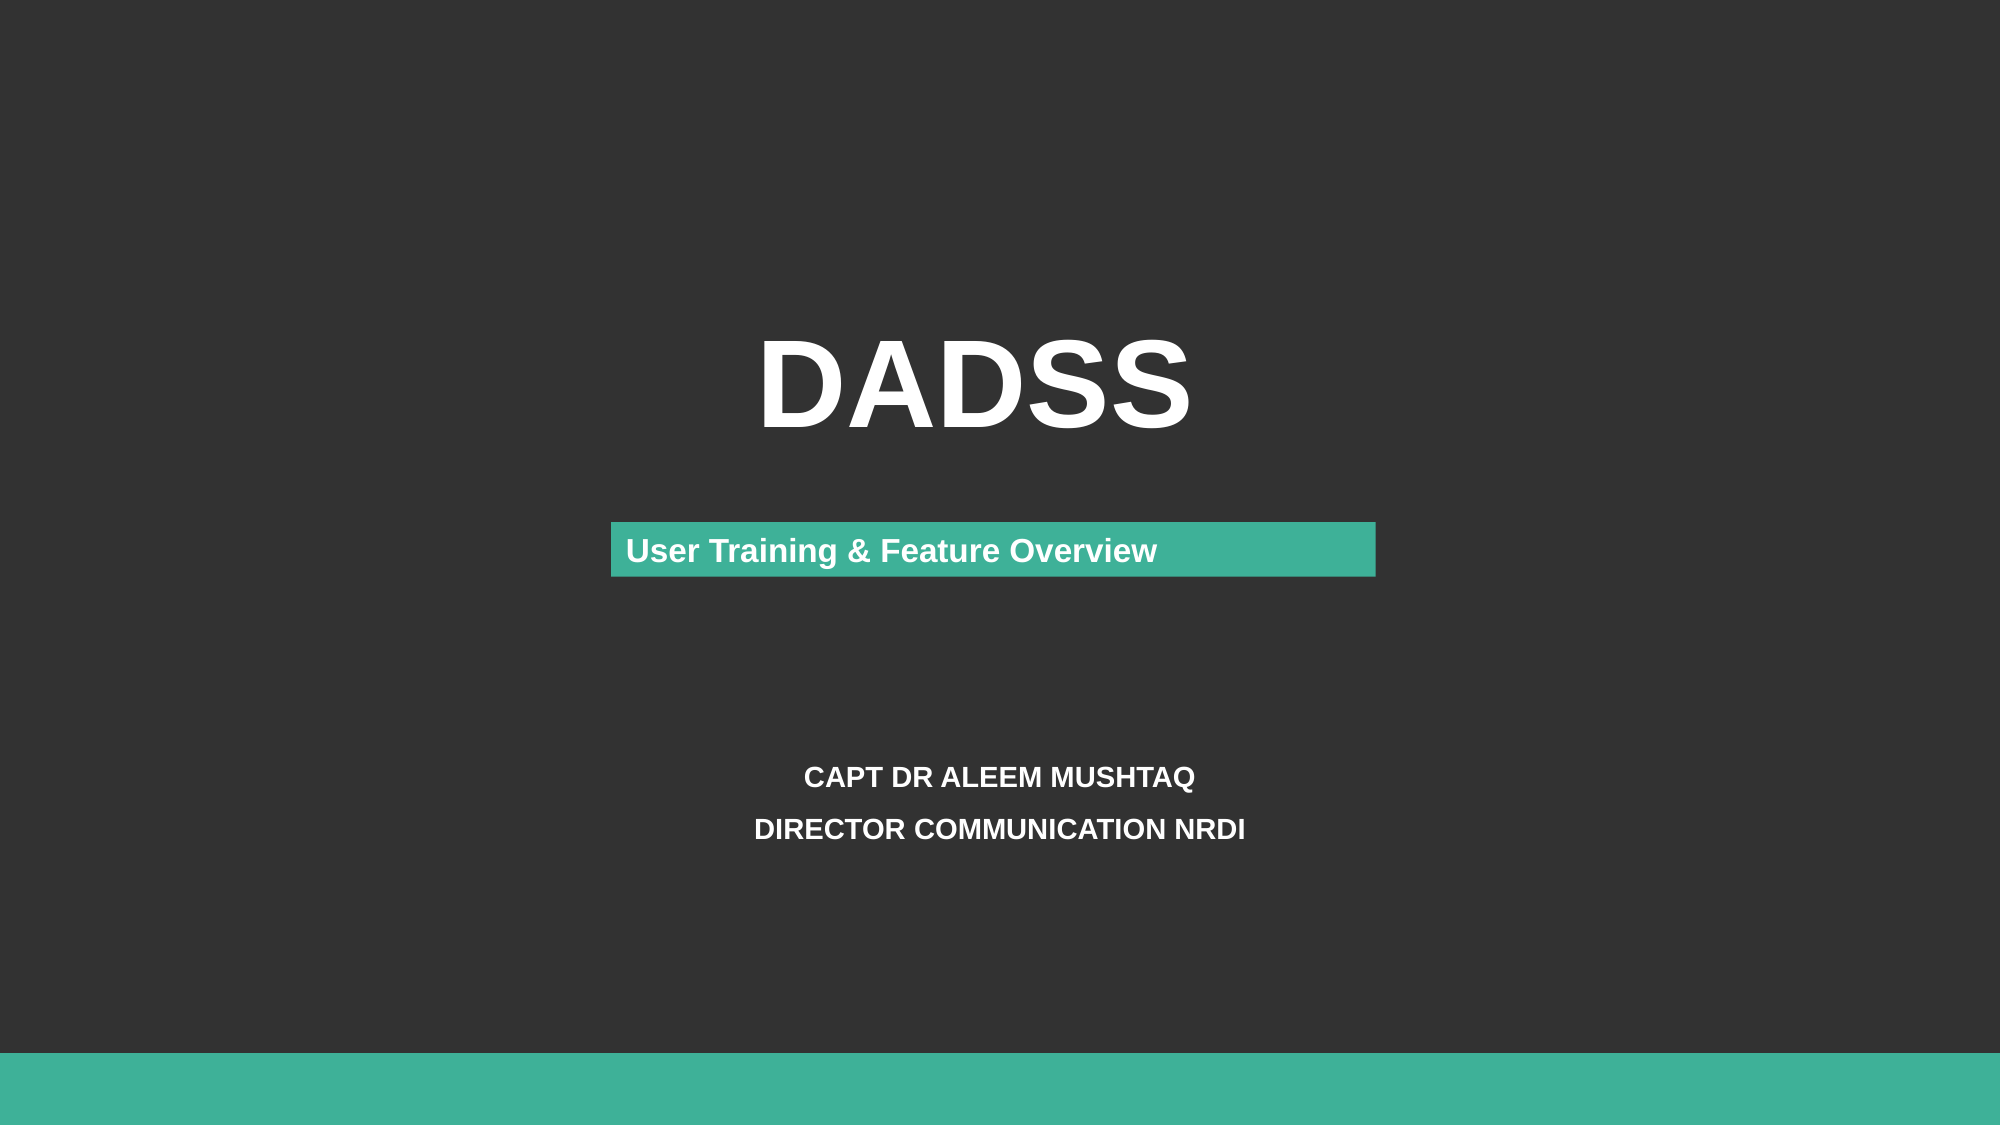

DADSS
User Training & Feature Overview
CAPT DR ALEEM MUSHTAQ
DIRECTOR COMMUNICATION NRDI